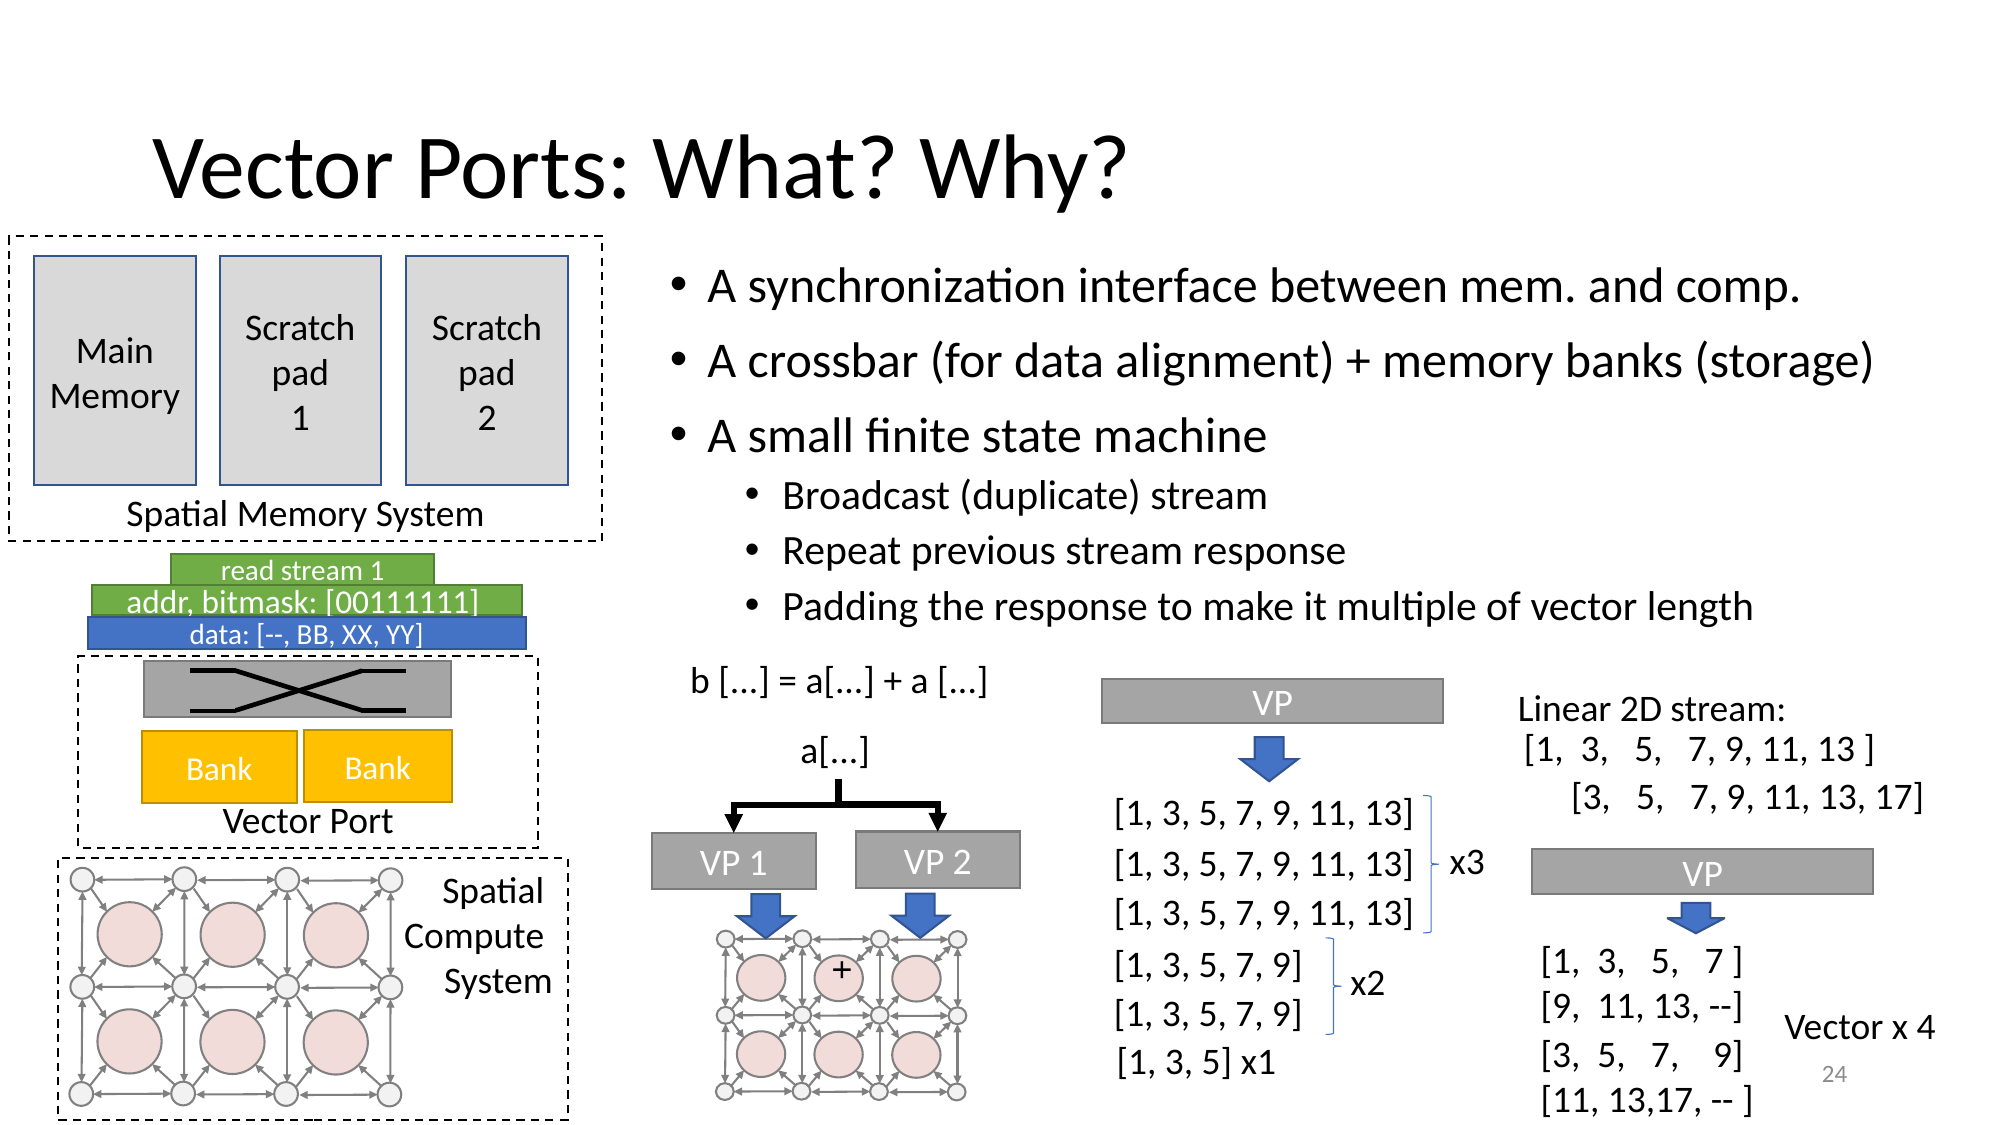

# Vector Ports: What? Why?
Spatial Memory System
Scratch
pad
1
Scratch
pad
2
Main
Memory
A synchronization interface between mem. and comp.
A crossbar (for data alignment) + memory banks (storage)
A small finite state machine
Broadcast (duplicate) stream
Repeat previous stream response
Padding the response to make it multiple of vector length

read stream 1
addr, bitmask: [00111111]
data: [--, BB, XX, YY]
b [...] = a[...] + a [...]
a[...]
VP 2
VP 1

+

Vector Port

Bank
Bank
Linear 2D stream:
[1,  3,   5,   7, 9, 11, 13 ]
[3,   5,   7, 9, 11, 13, 17]
VP

[1,  3,   5,   7 ]
[9,  11, 13, --]
Vector x 4
[3,  5,   7,    9]
[11, 13,17, -- ]
VP

[1, 3, 5, 7, 9, 11, 13]

x3
[1, 3, 5, 7, 9, 11, 13]
[1, 3, 5, 7, 9, 11, 13]
[1, 3, 5, 7, 9]

x2
[1, 3, 5, 7, 9]
[1, 3, 5]
x1
Spatial
Compute
System

24